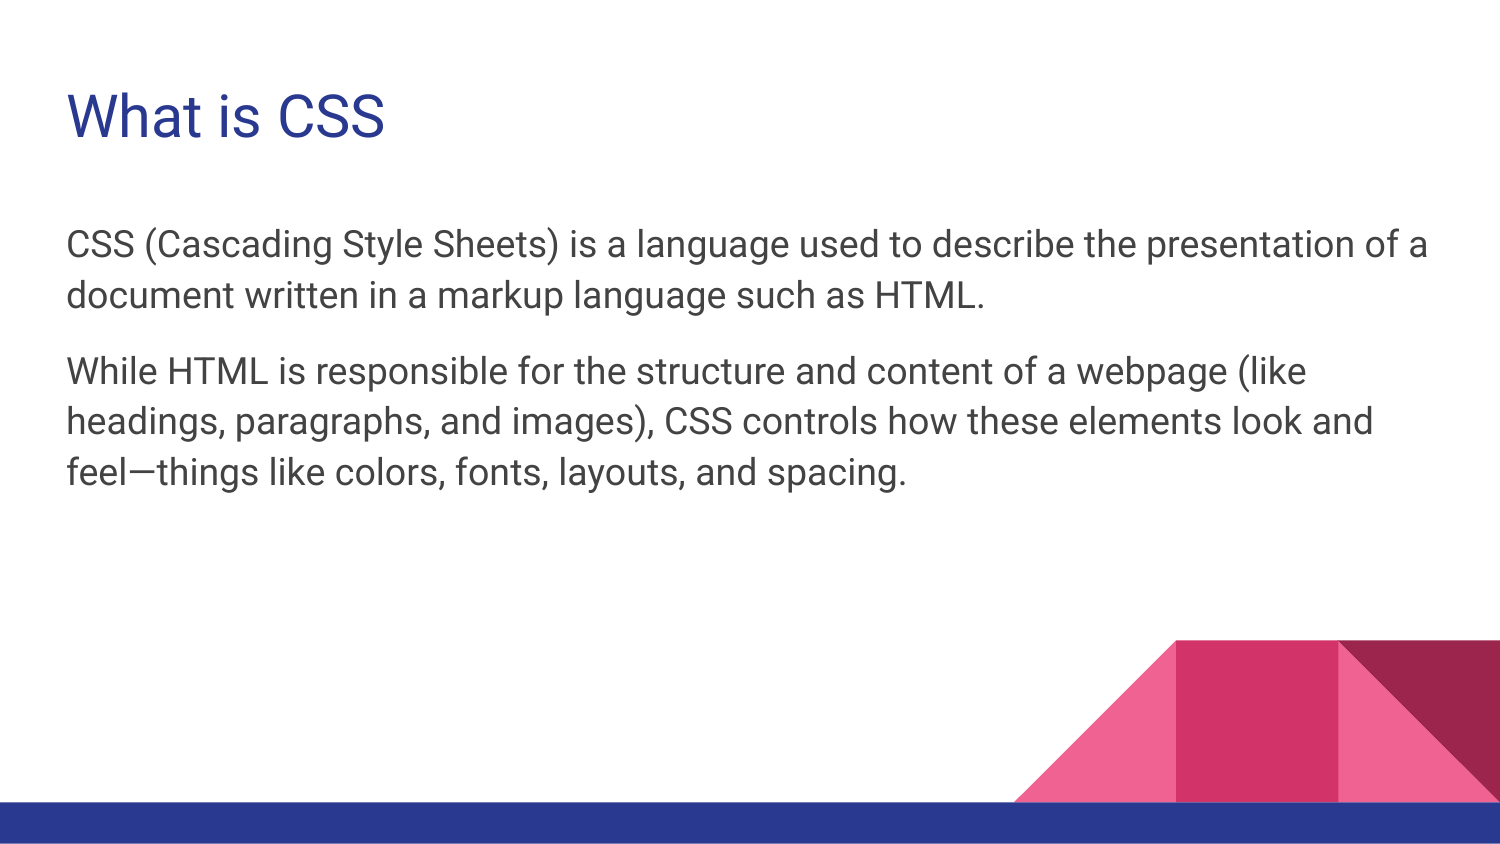

# What is CSS
CSS (Cascading Style Sheets) is a language used to describe the presentation of a document written in a markup language such as HTML.
While HTML is responsible for the structure and content of a webpage (like headings, paragraphs, and images), CSS controls how these elements look and feel—things like colors, fonts, layouts, and spacing.